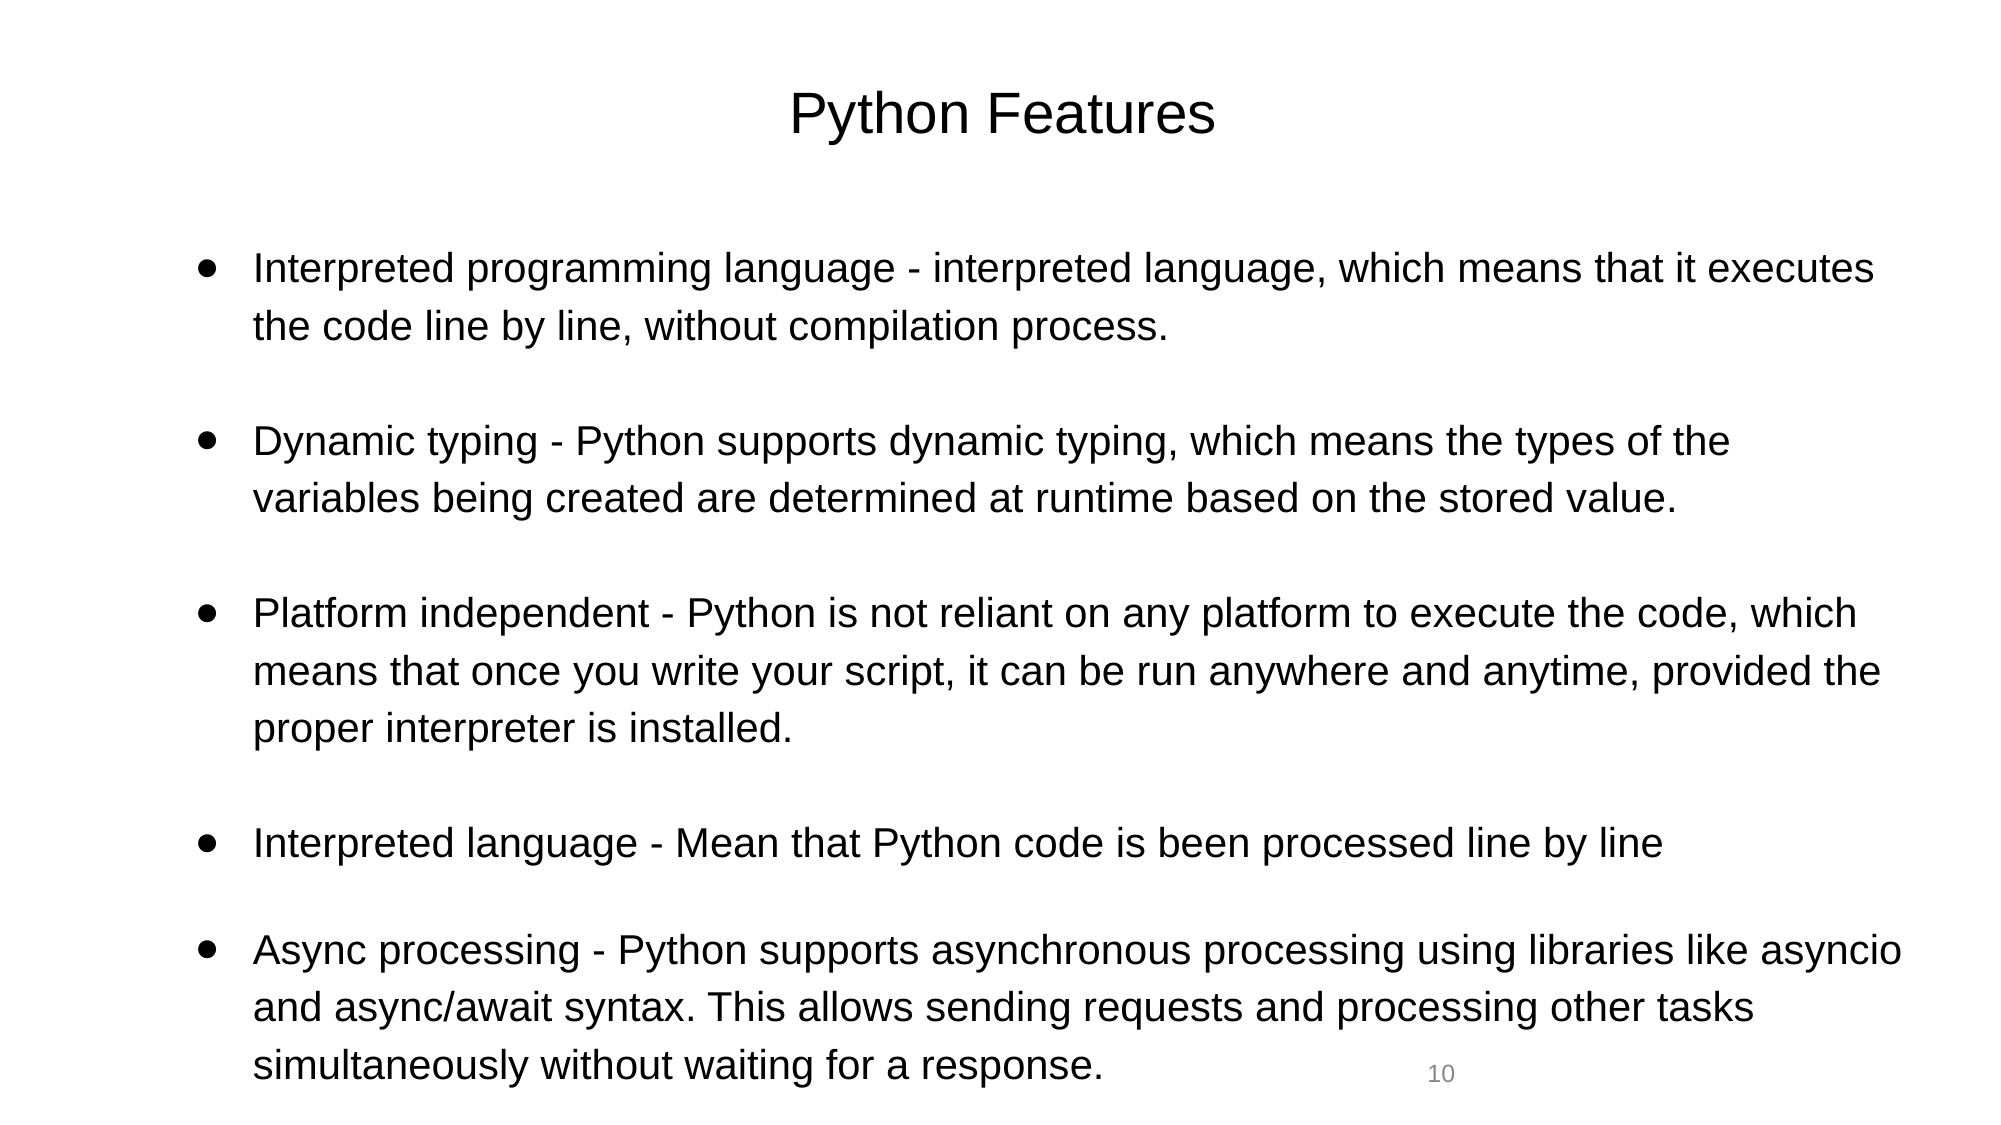

Python Features
Interpreted programming language - interpreted language, which means that it executes the code line by line, without compilation process.
Dynamic typing - Python supports dynamic typing, which means the types of the variables being created are determined at runtime based on the stored value.
Platform independent - Python is not reliant on any platform to execute the code, which means that once you write your script, it can be run anywhere and anytime, provided the proper interpreter is installed.
Interpreted language - Mean that Python code is been processed line by line
Async processing - Python supports asynchronous processing using libraries like asyncio and async/await syntax. This allows sending requests and processing other tasks simultaneously without waiting for a response.

10